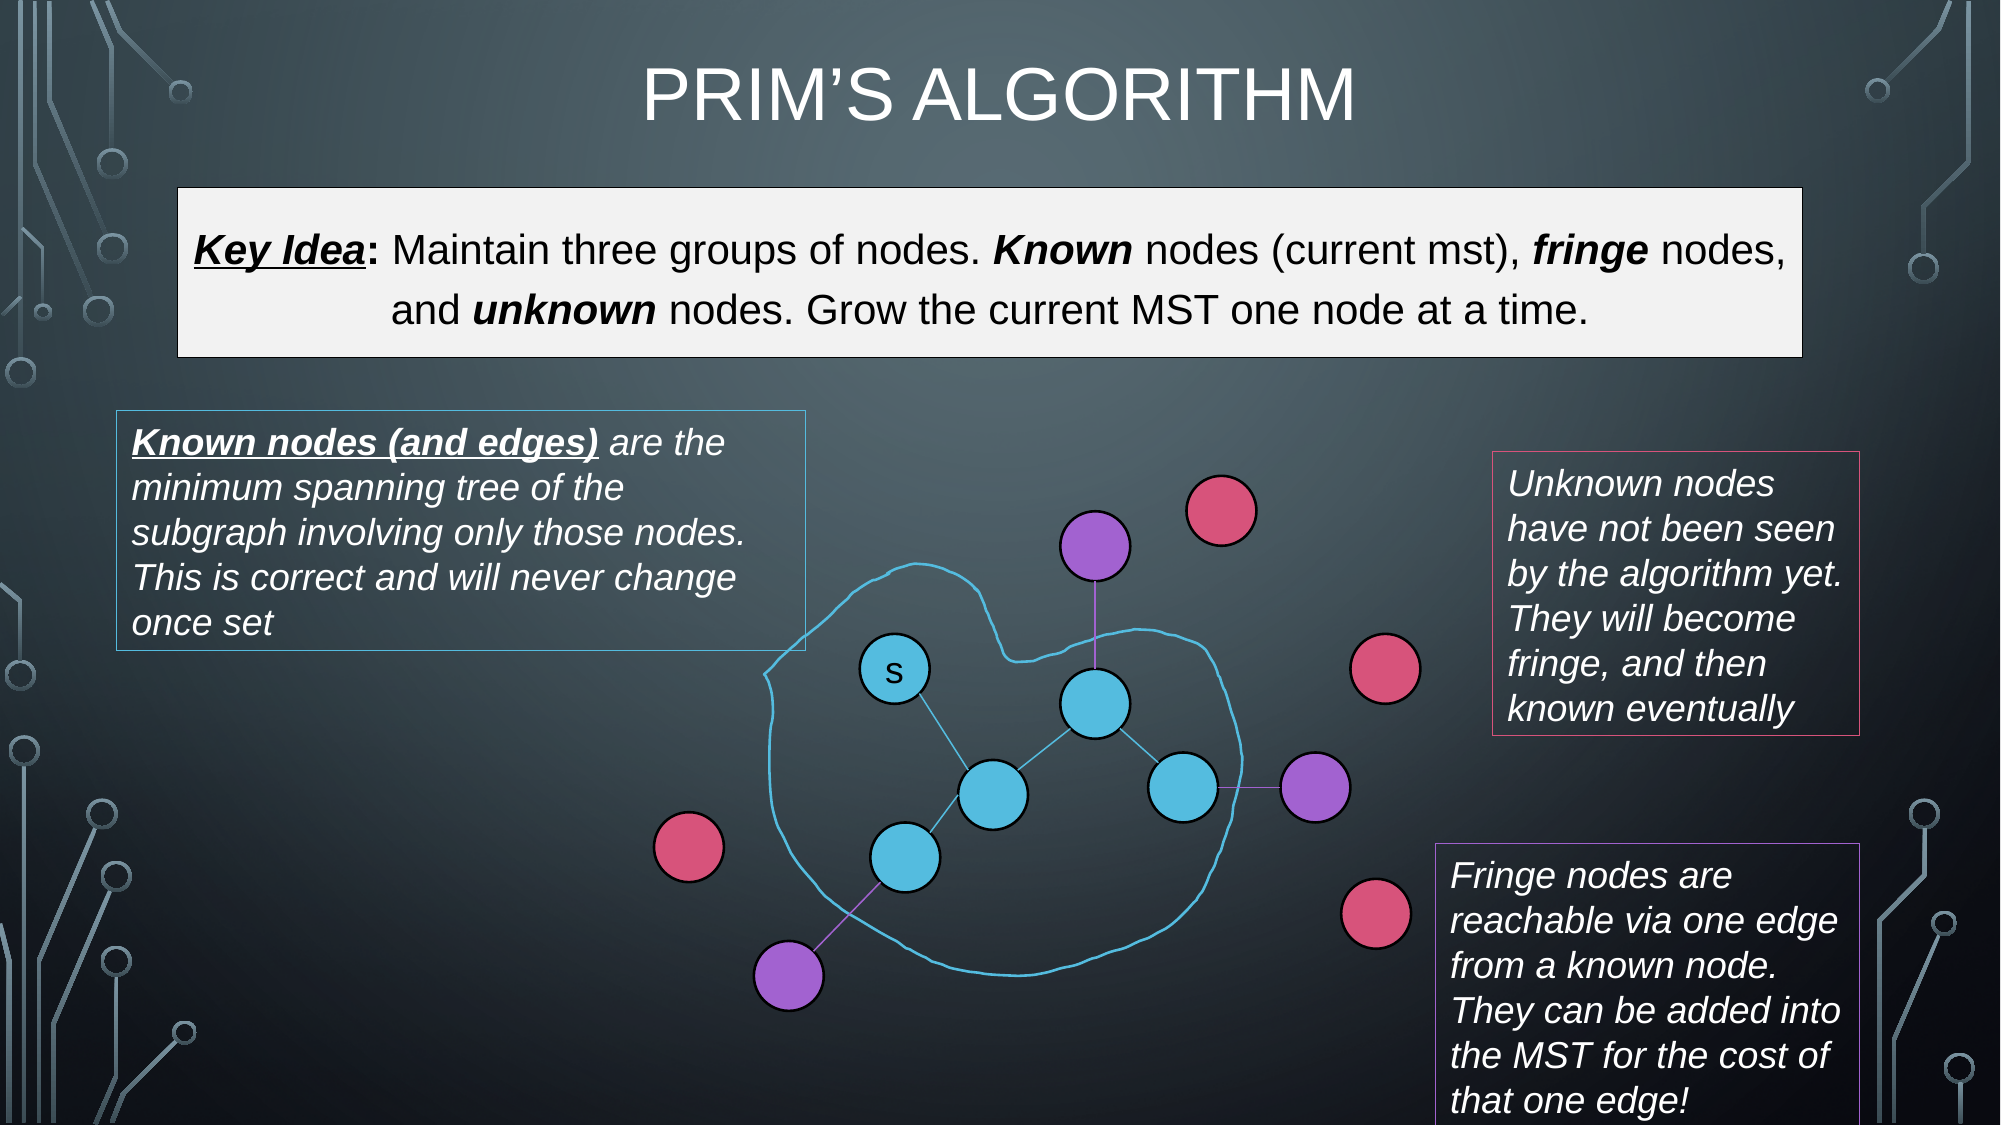

# Prim’s algorithm
Key Idea: Maintain three groups of nodes. Known nodes (current mst), fringe nodes, and unknown nodes. Grow the current MST one node at a time.
Known nodes (and edges) are the minimum spanning tree of the subgraph involving only those nodes. This is correct and will never change once set
Unknown nodes have not been seen by the algorithm yet. They will become fringe, and then known eventually

s

Fringe nodes are reachable via one edge from a known node. They can be added into the MST for the cost of that one edge!